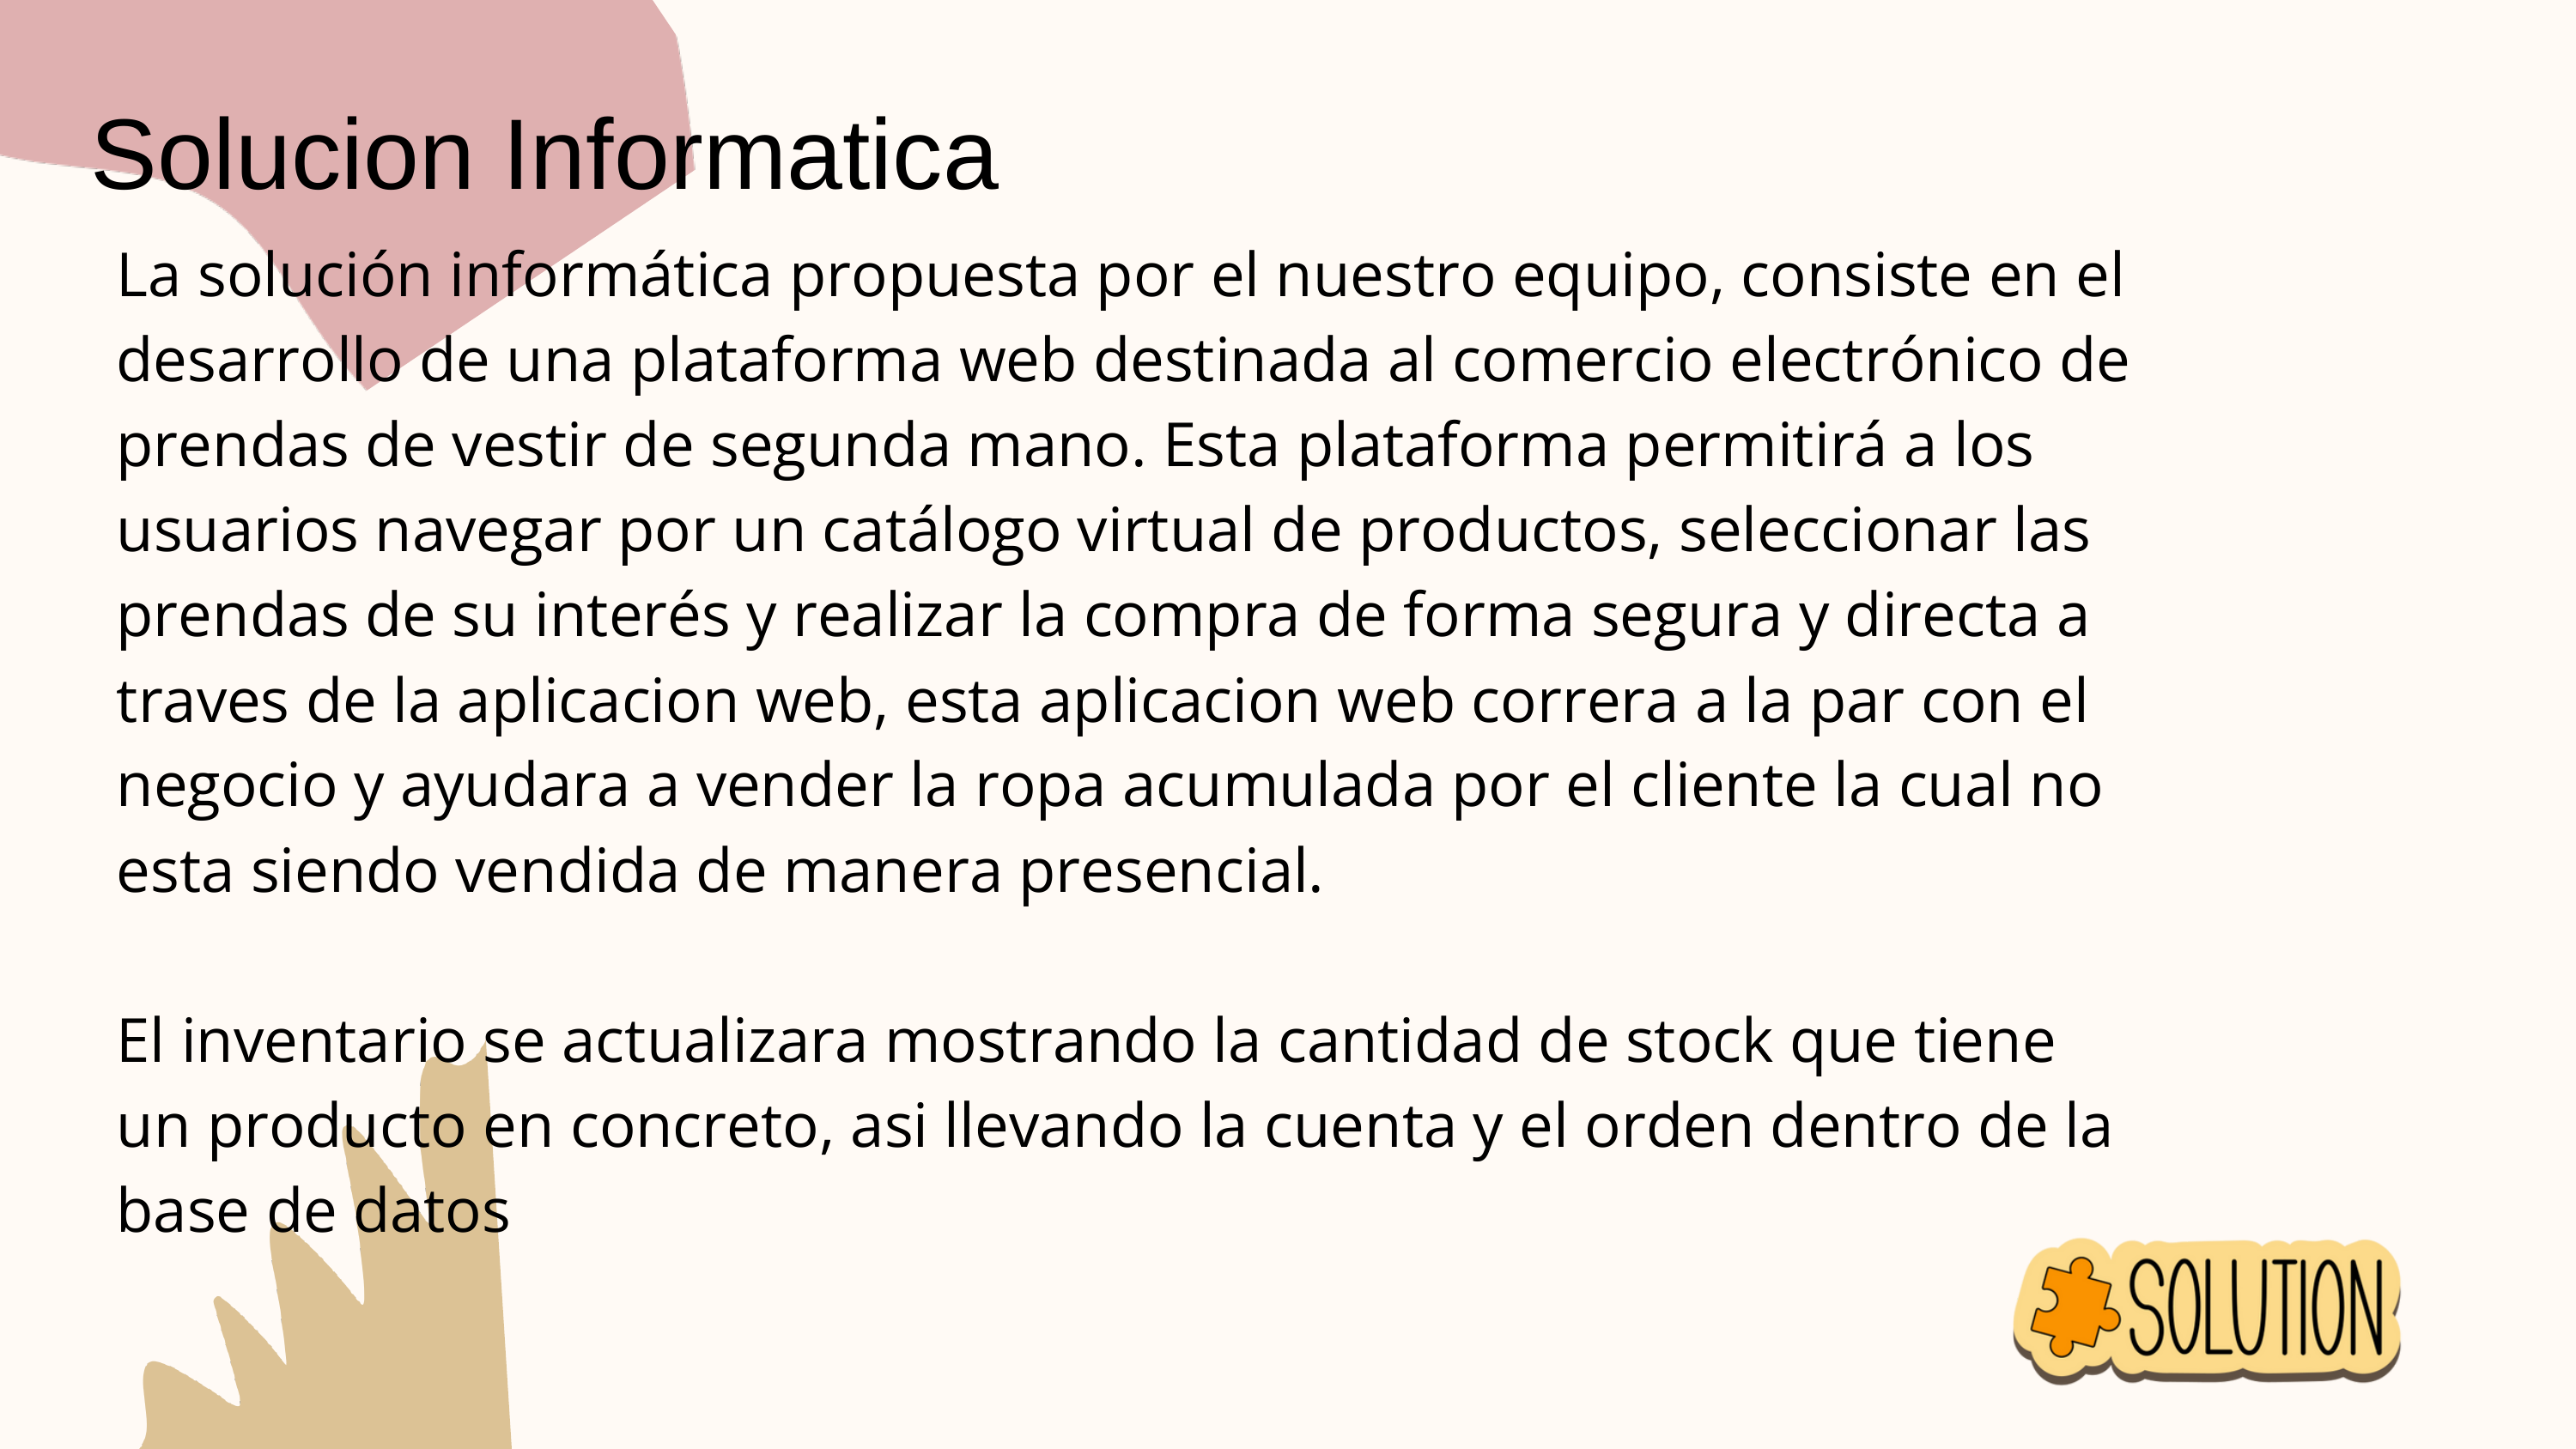

Solucion Informatica
La solución informática propuesta por el nuestro equipo, consiste en el desarrollo de una plataforma web destinada al comercio electrónico de prendas de vestir de segunda mano. Esta plataforma permitirá a los usuarios navegar por un catálogo virtual de productos, seleccionar las prendas de su interés y realizar la compra de forma segura y directa a traves de la aplicacion web, esta aplicacion web correra a la par con el negocio y ayudara a vender la ropa acumulada por el cliente la cual no esta siendo vendida de manera presencial.

El inventario se actualizara mostrando la cantidad de stock que tiene un producto en concreto, asi llevando la cuenta y el orden dentro de la base de datos